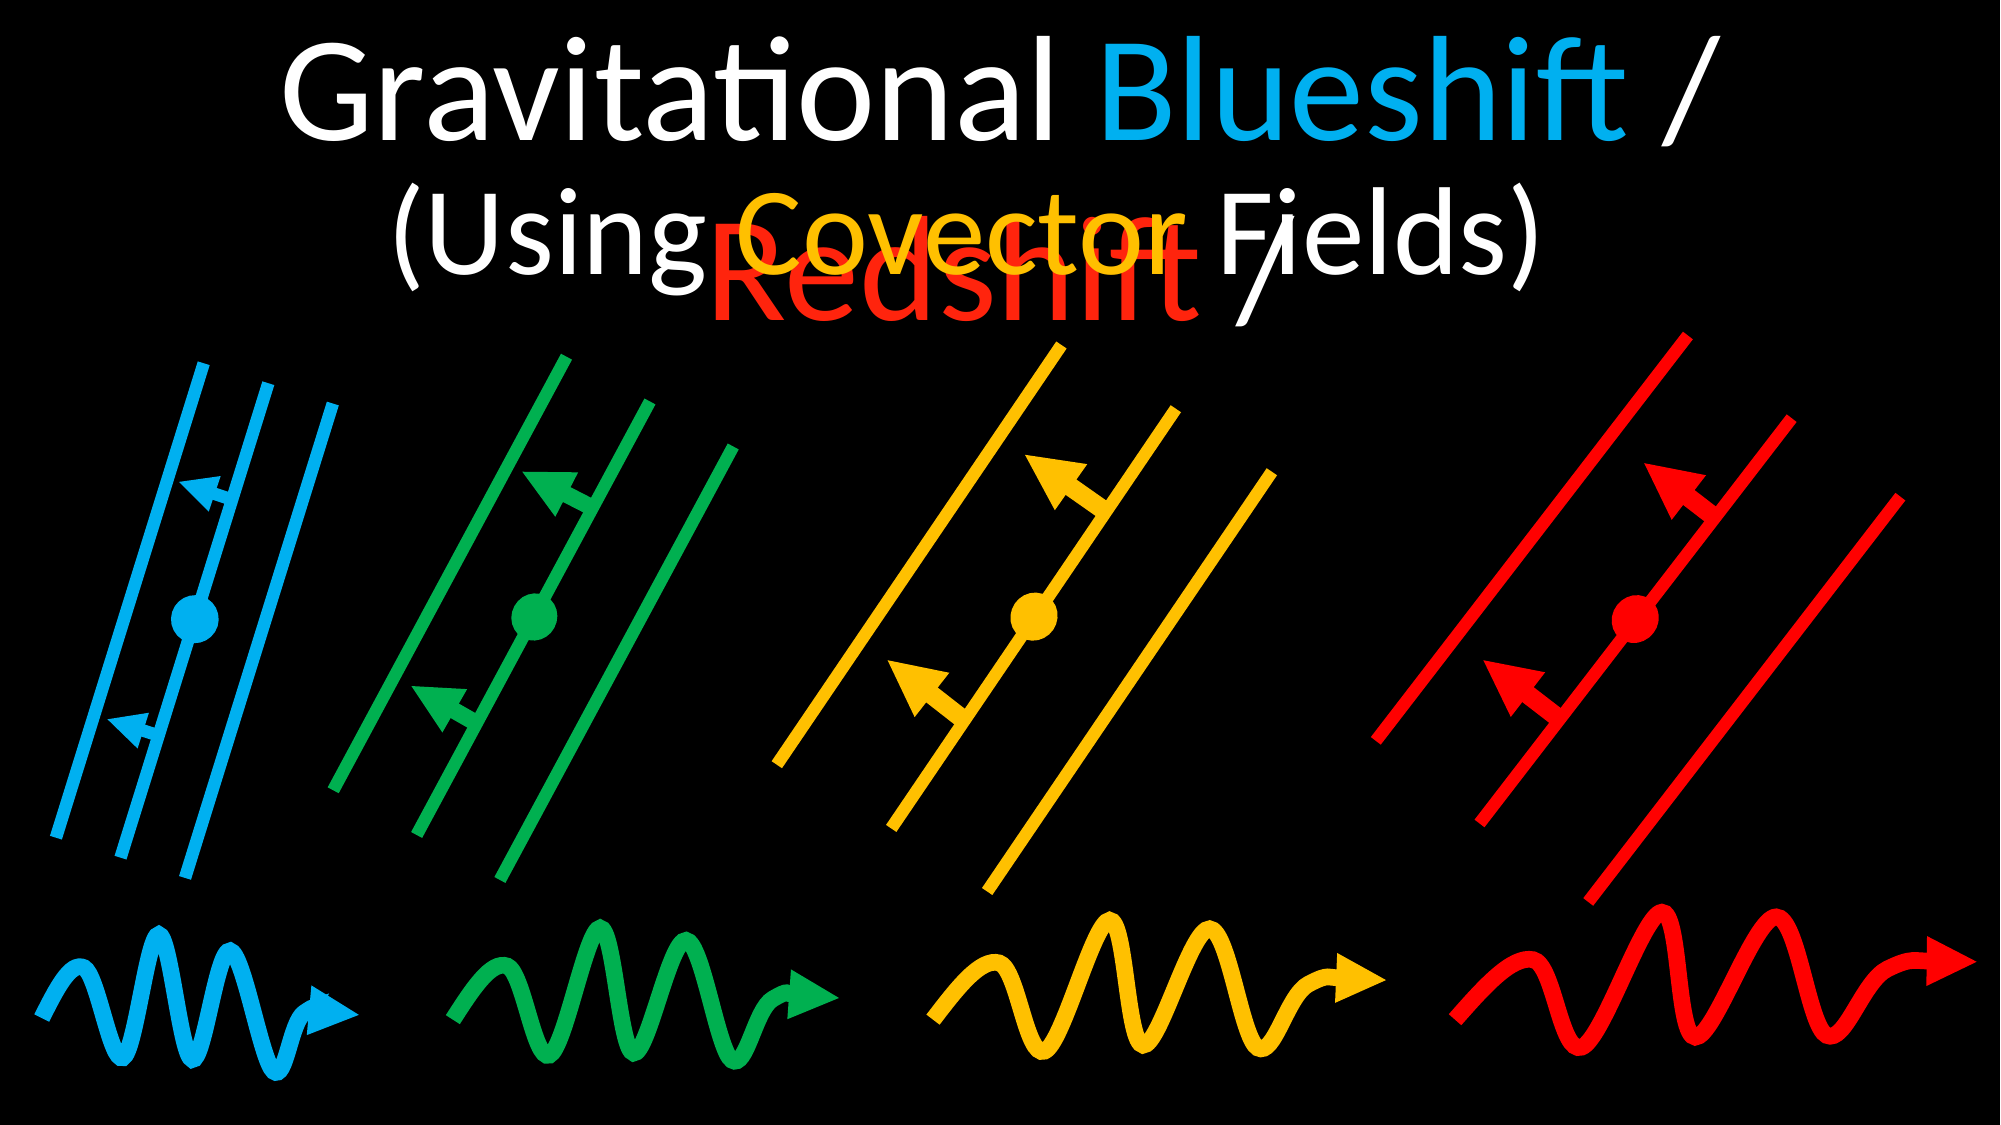

Gravitational Blueshift / Redshift /

(Using Covector Fields)